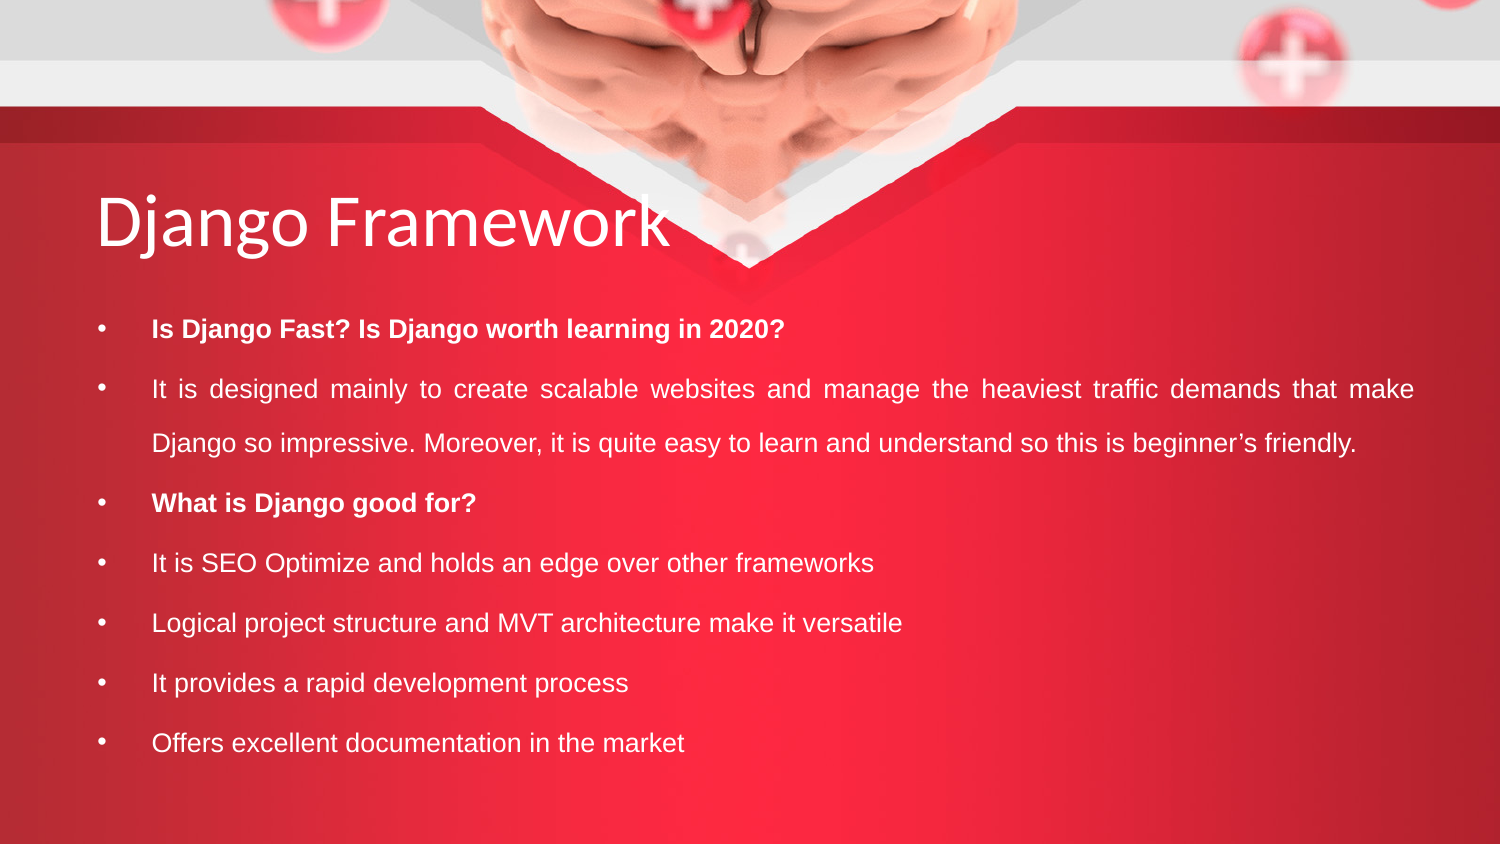

# Django Framework
Is Django Fast? Is Django worth learning in 2020?
It is designed mainly to create scalable websites and manage the heaviest traffic demands that make Django so impressive. Moreover, it is quite easy to learn and understand so this is beginner’s friendly.
What is Django good for?
It is SEO Optimize and holds an edge over other frameworks
Logical project structure and MVT architecture make it versatile
It provides a rapid development process
Offers excellent documentation in the market